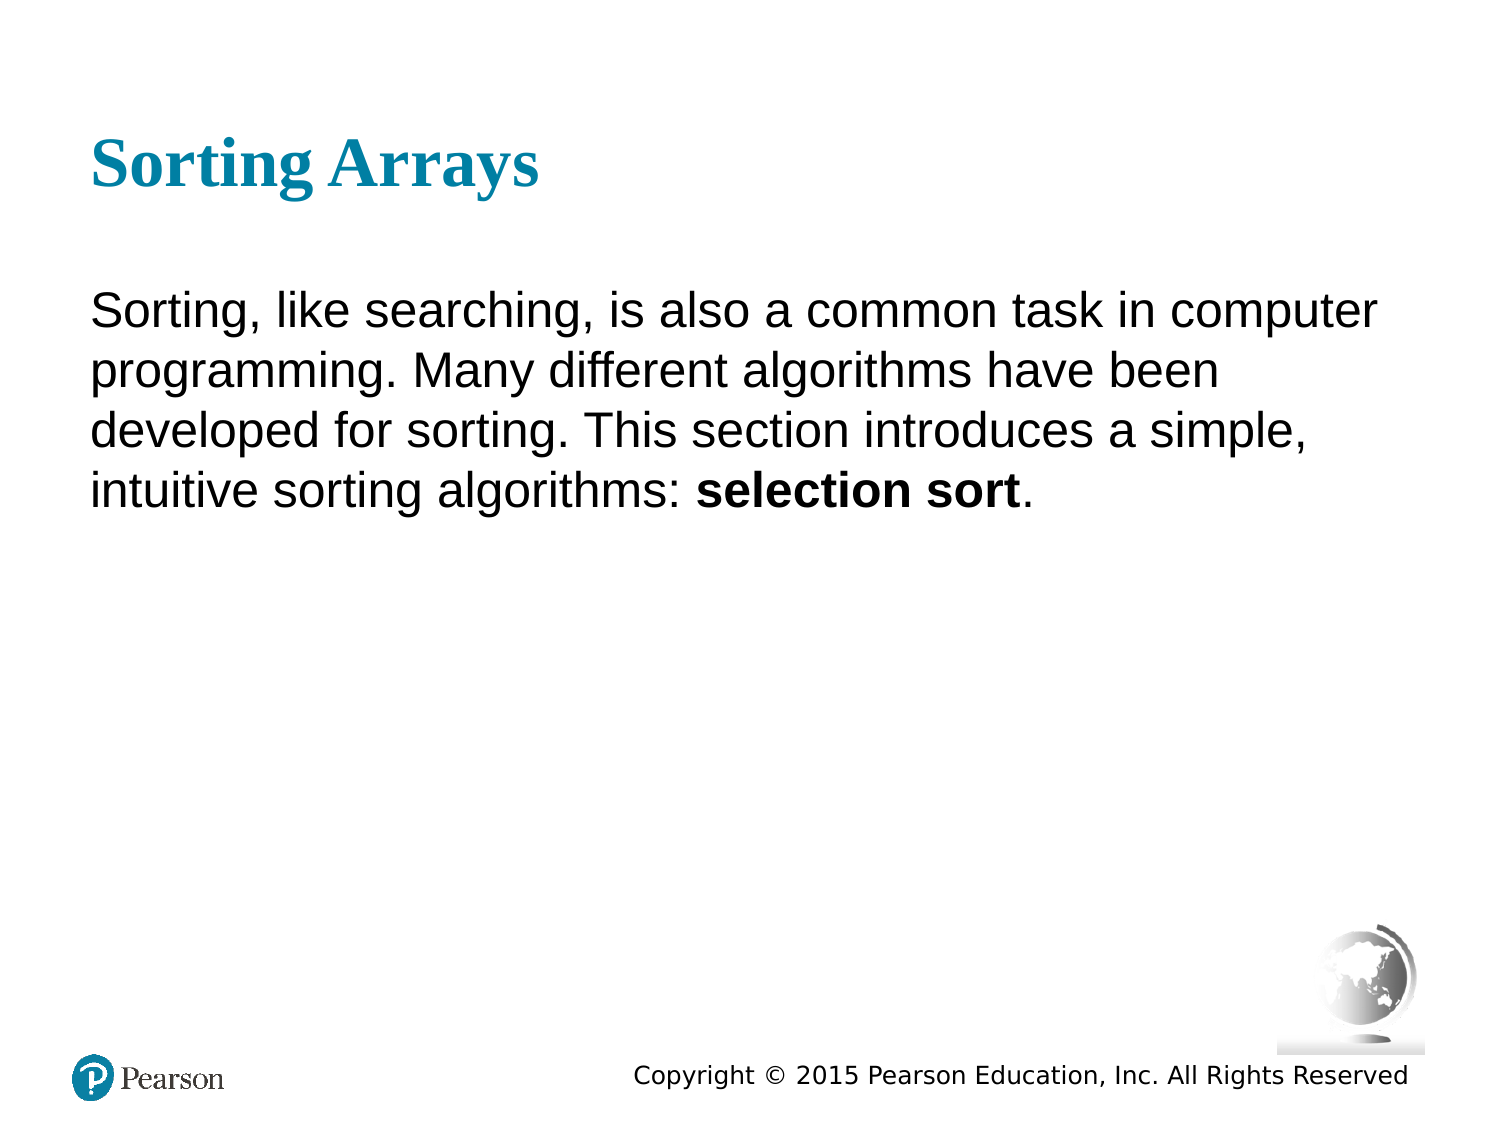

# Sorting Arrays
Sorting, like searching, is also a common task in computer programming. Many different algorithms have been developed for sorting. This section introduces a simple, intuitive sorting algorithms: selection sort.